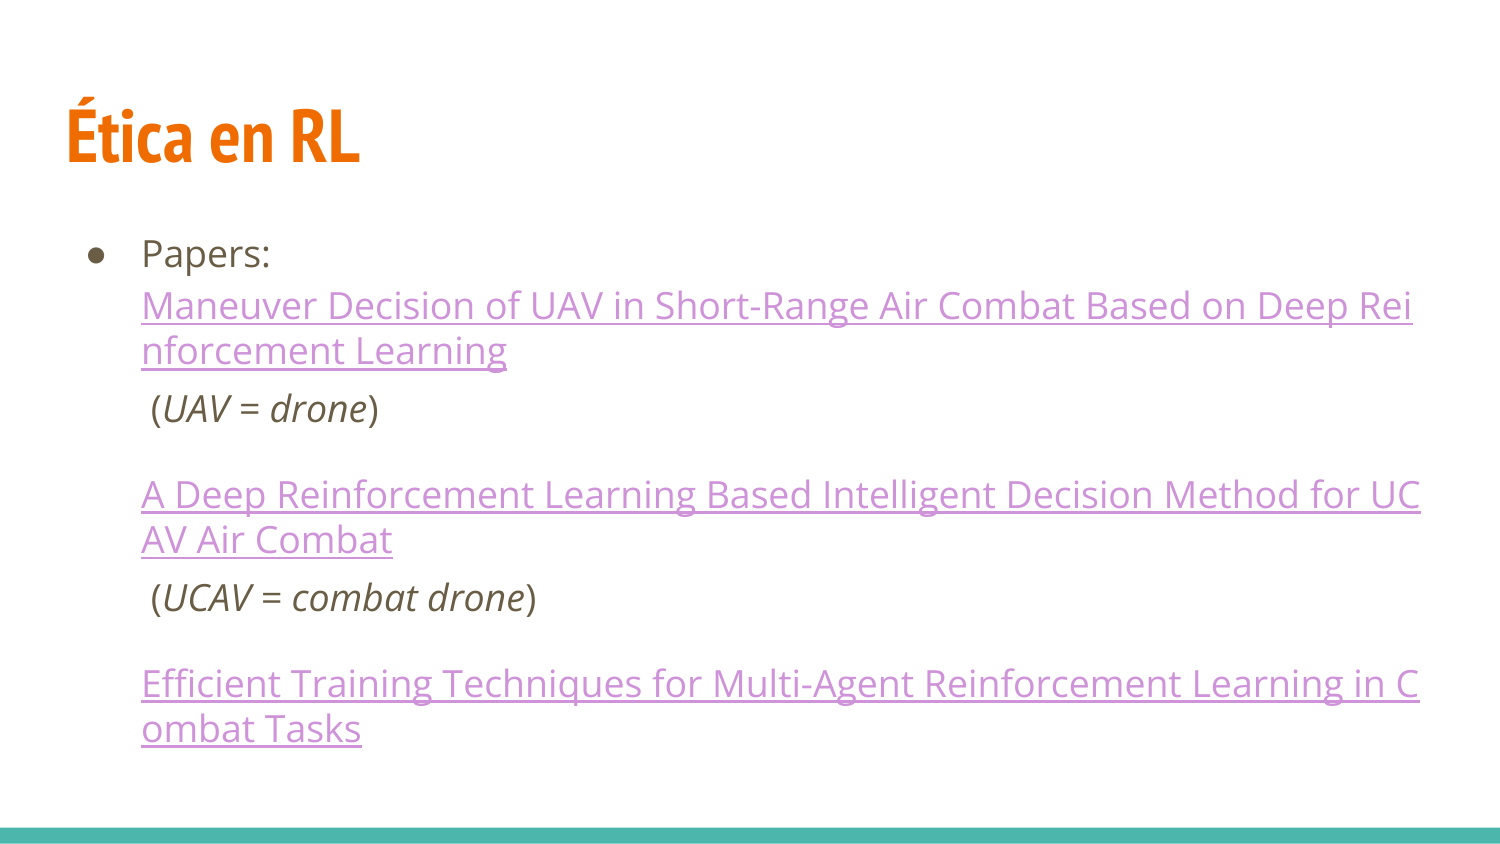

# Ética en RL
Papers:
Maneuver Decision of UAV in Short-Range Air Combat Based on Deep Reinforcement Learning (UAV = drone)
A Deep Reinforcement Learning Based Intelligent Decision Method for UCAV Air Combat (UCAV = combat drone)
Efficient Training Techniques for Multi-Agent Reinforcement Learning in Combat Tasks